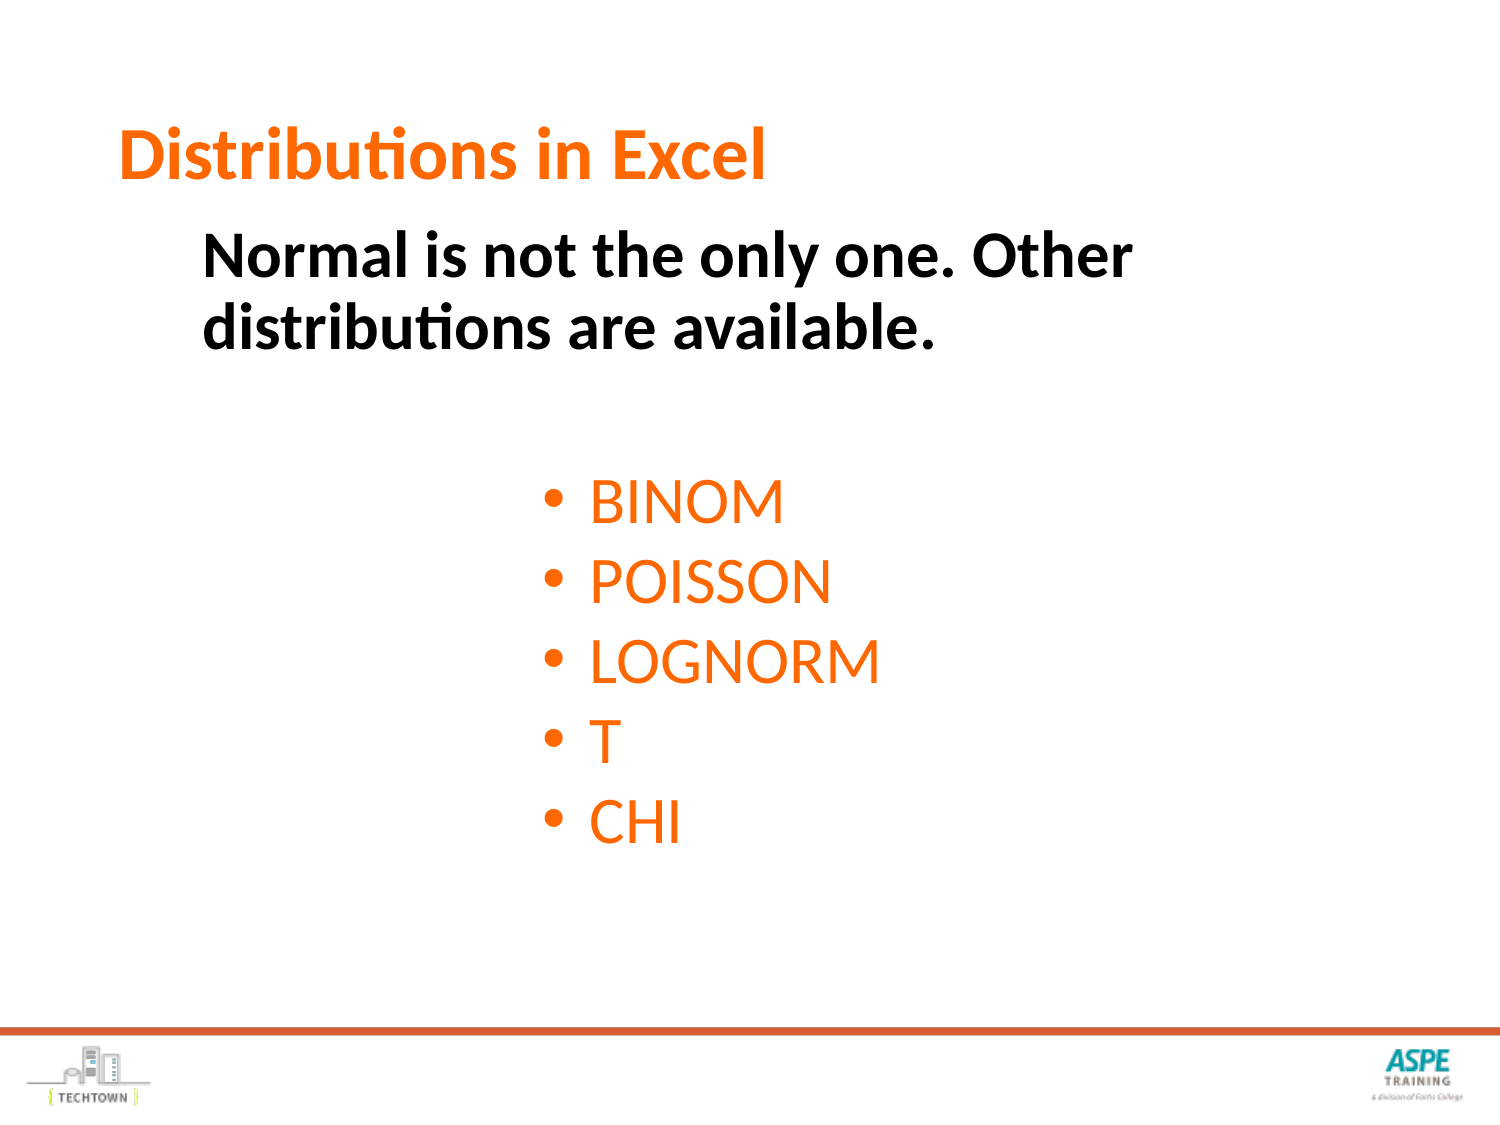

# Distributions in Excel
Normal is not the only one. Other distributions are available.

BINOM
POISSON
LOGNORM
T
CHI